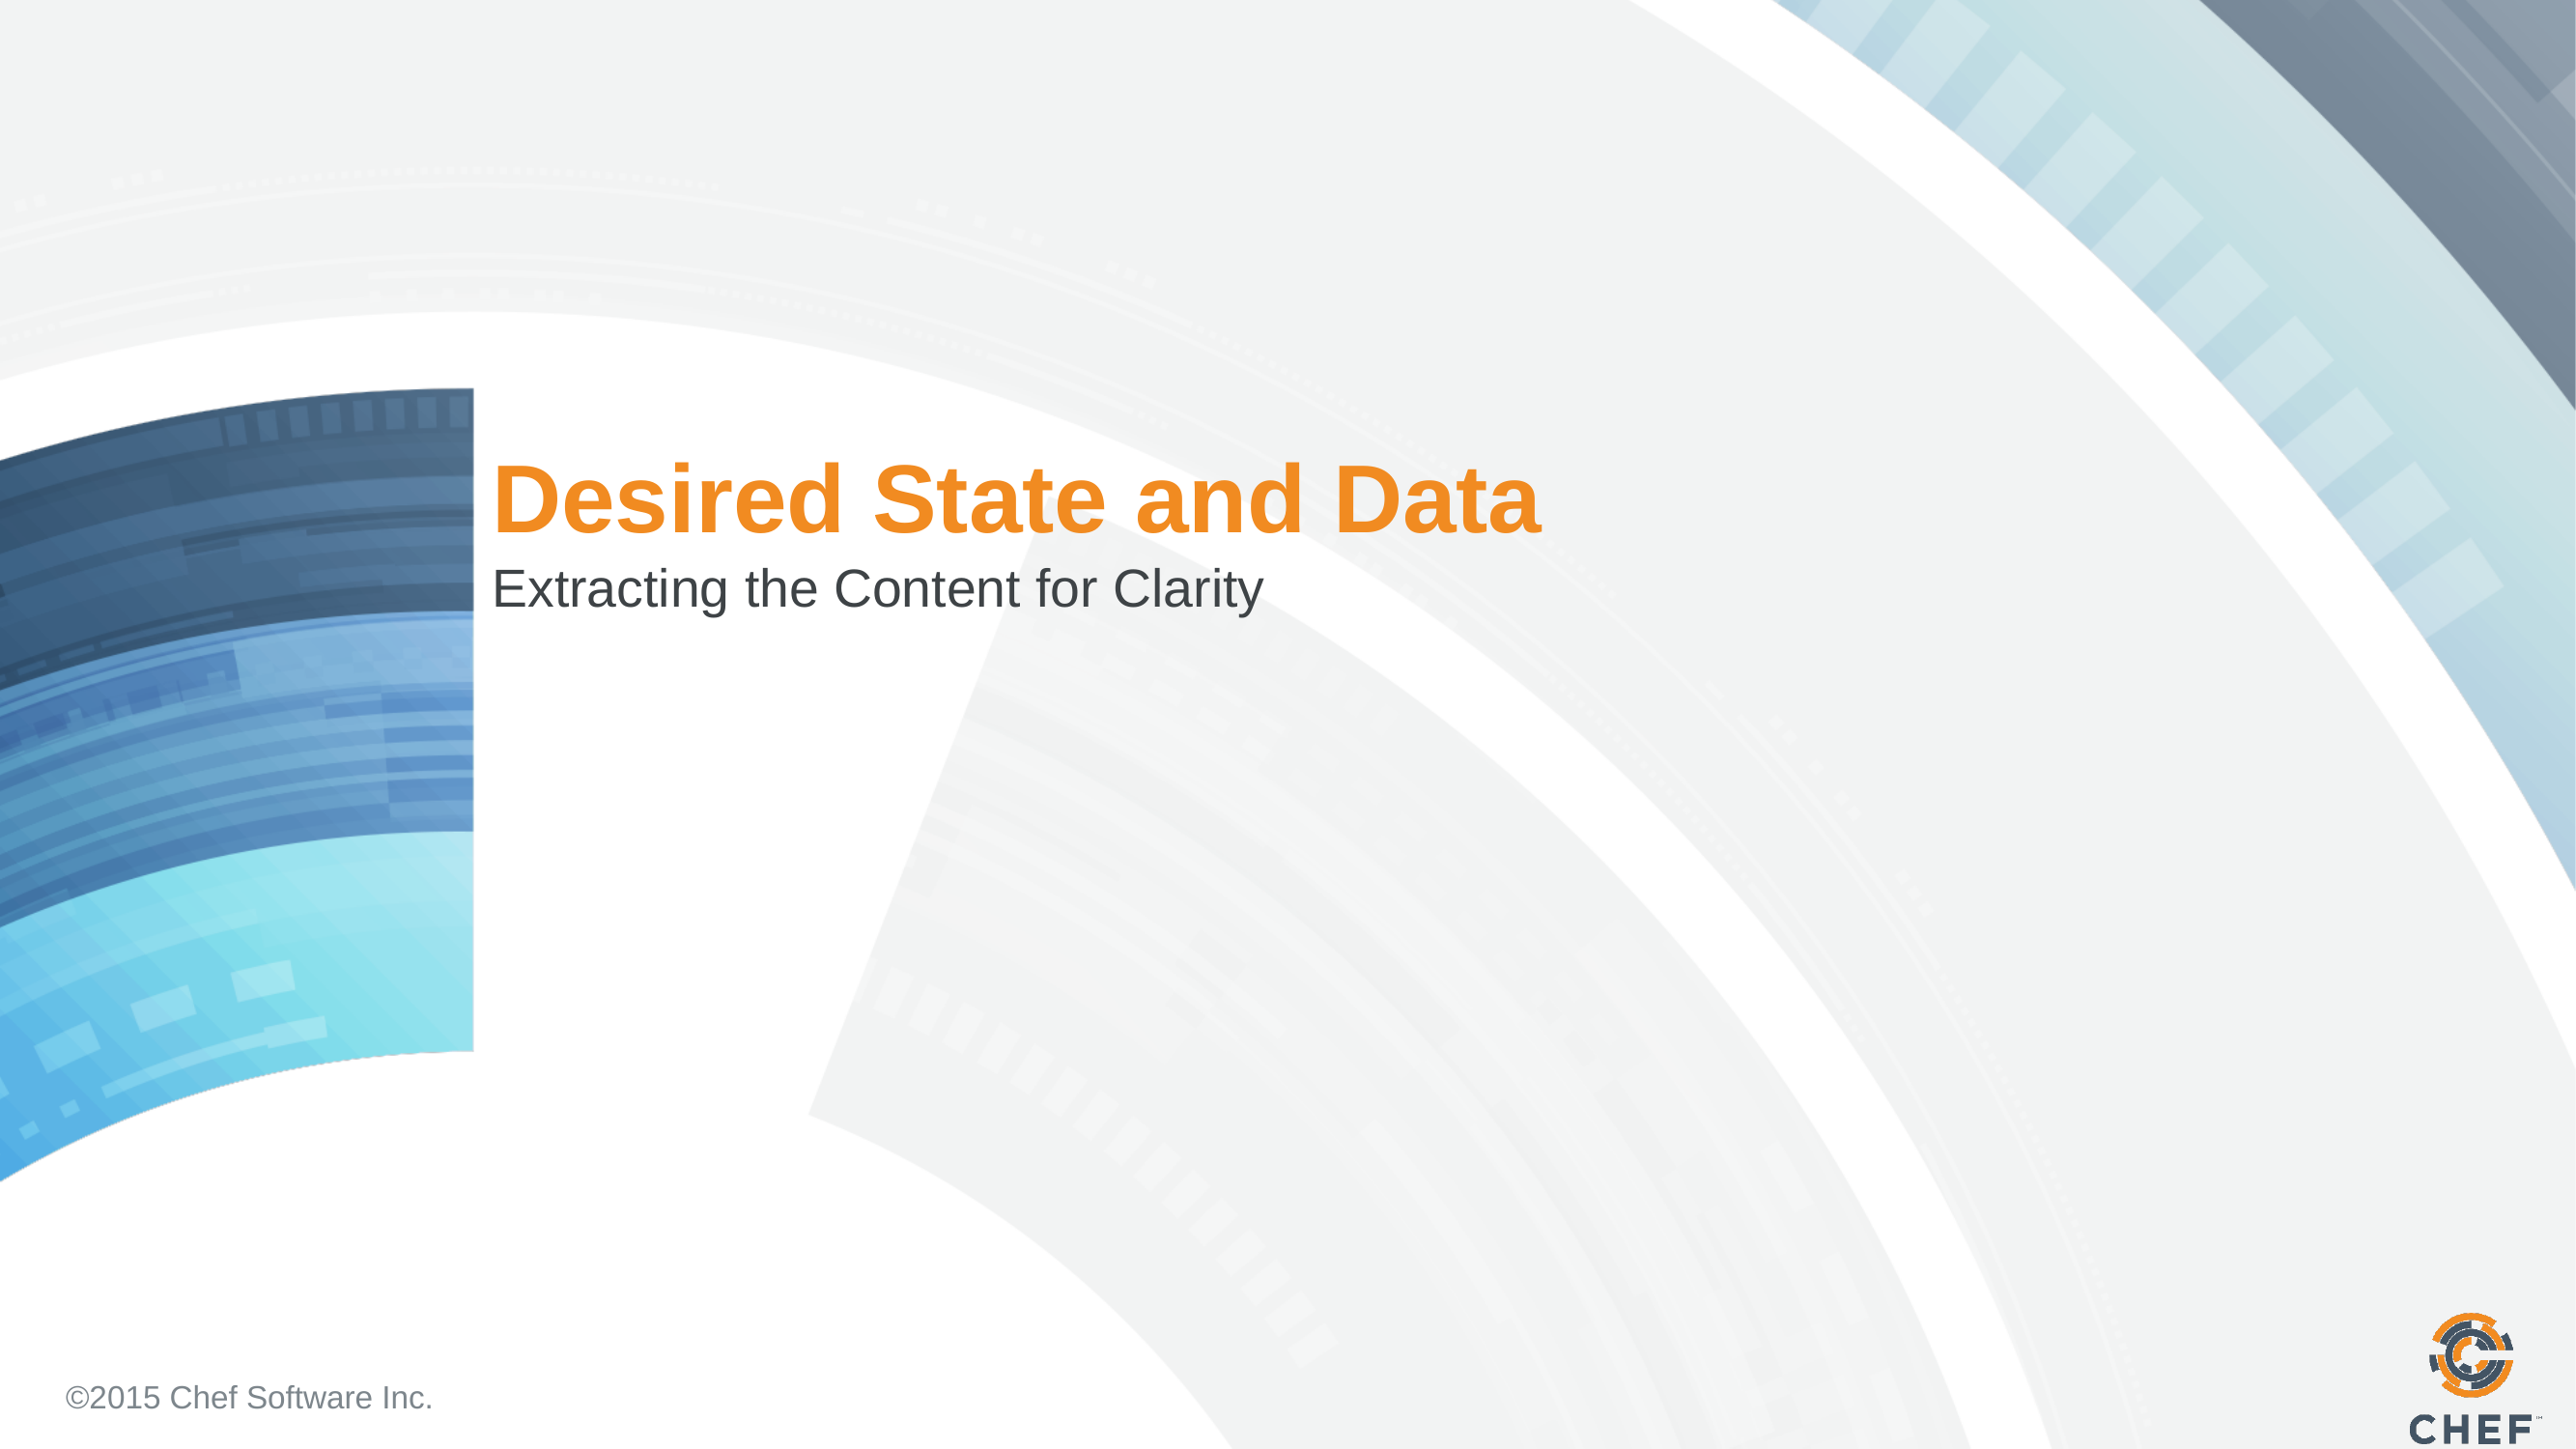

# Desired State and Data
Extracting the Content for Clarity
©2015 Chef Software Inc.